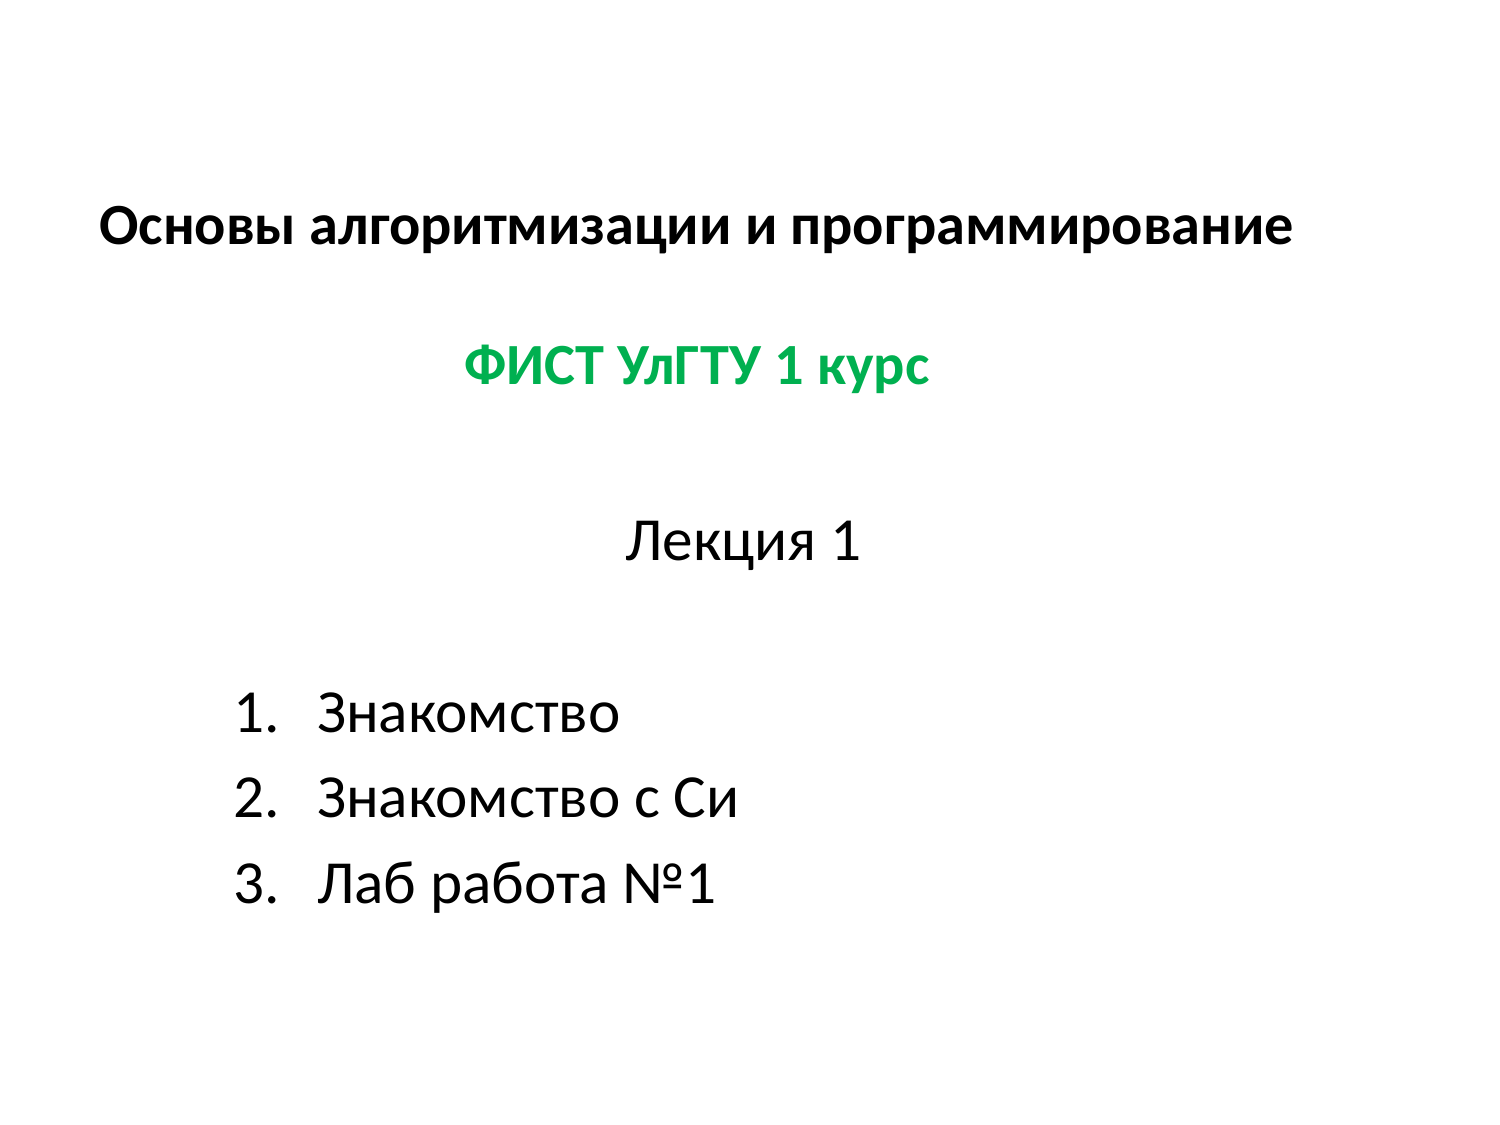

# Основы алгоритмизации и программирование ФИСТ УлГТУ 1 курс
Лекция 1

Знакомство
Знакомство с Си
Лаб работа №1